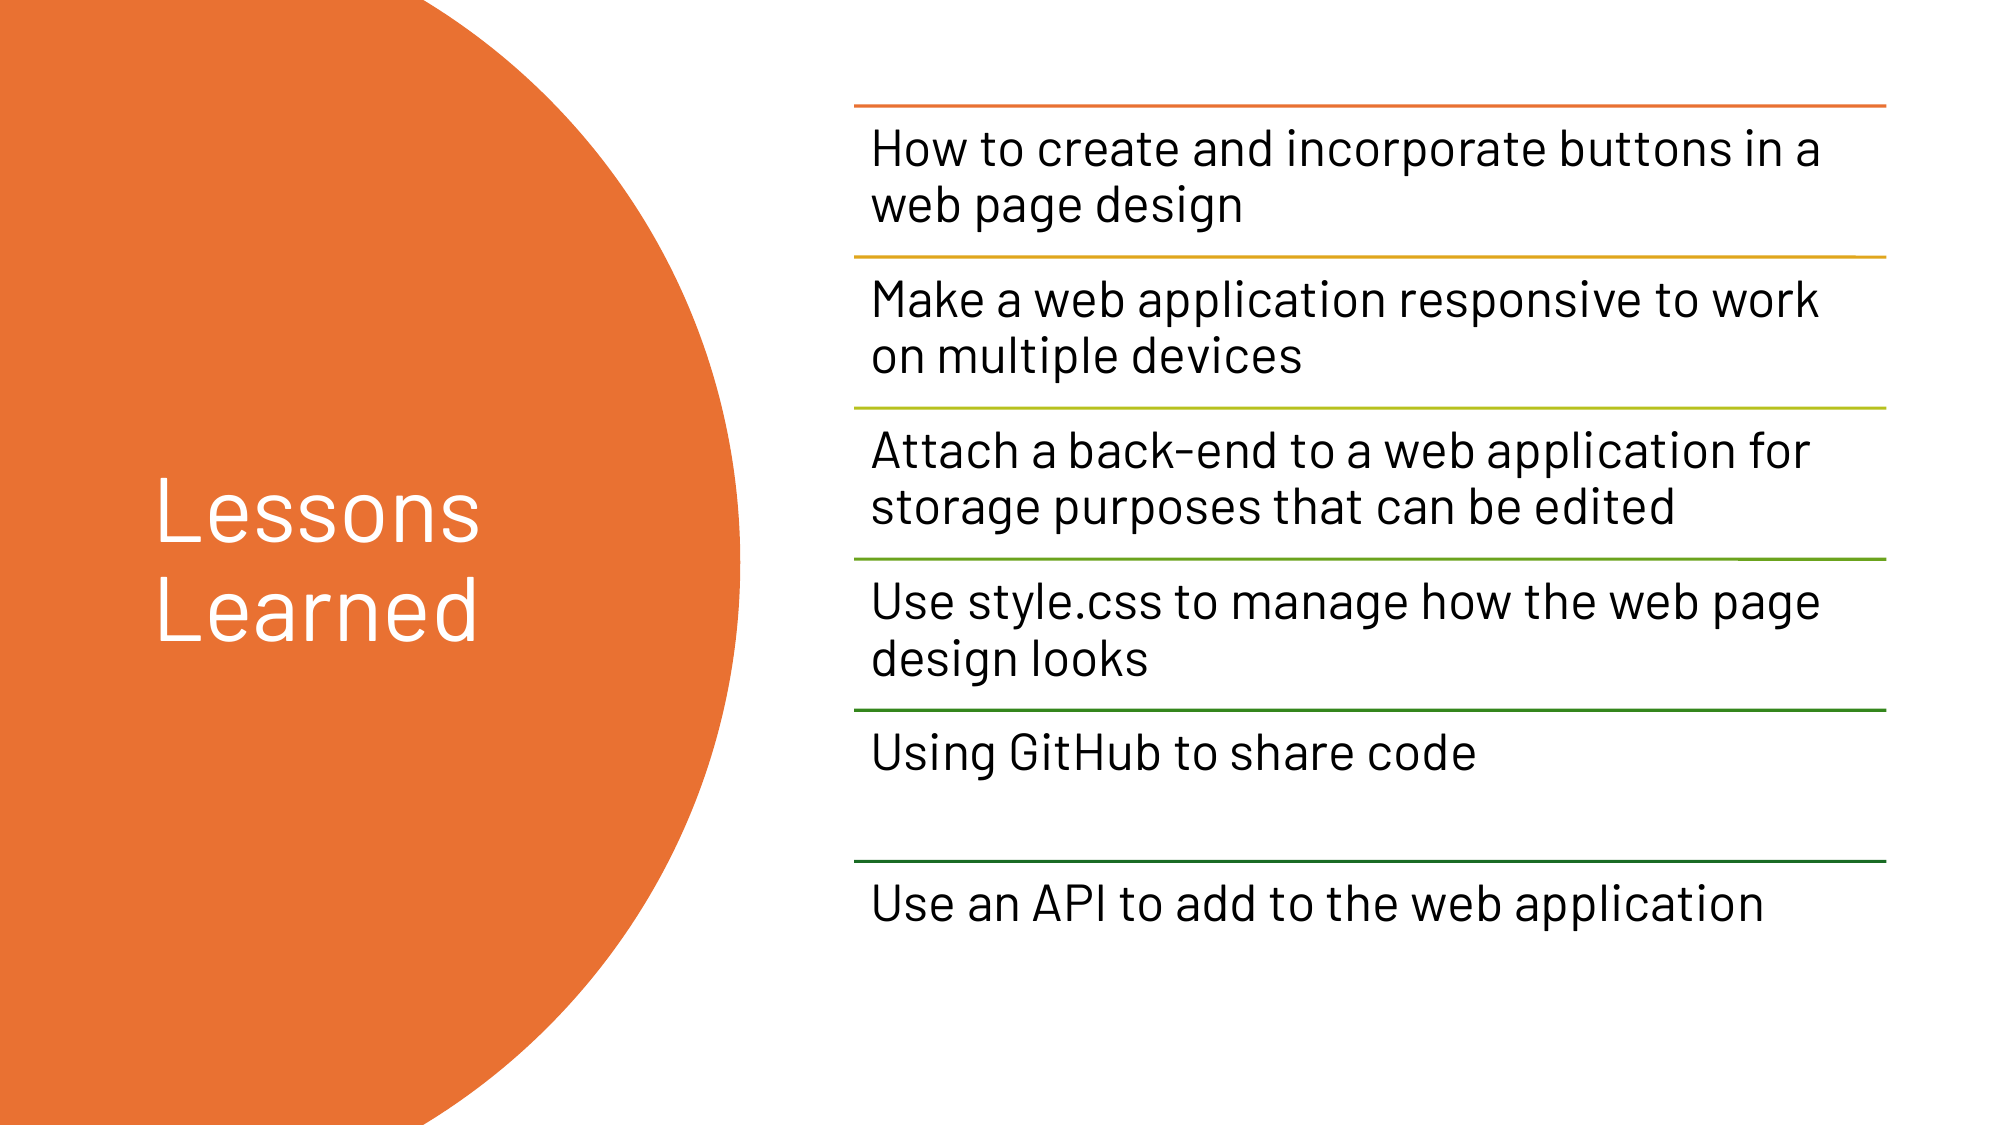

How to create and incorporate buttons in a web page design
Make a web application responsive to work on multiple devices
Attach a back-end to a web application for storage purposes that can be edited
Use style.css to manage how the web page design looks
Using GitHub to share code
Use an API to add to the web application
# Lessons Learned